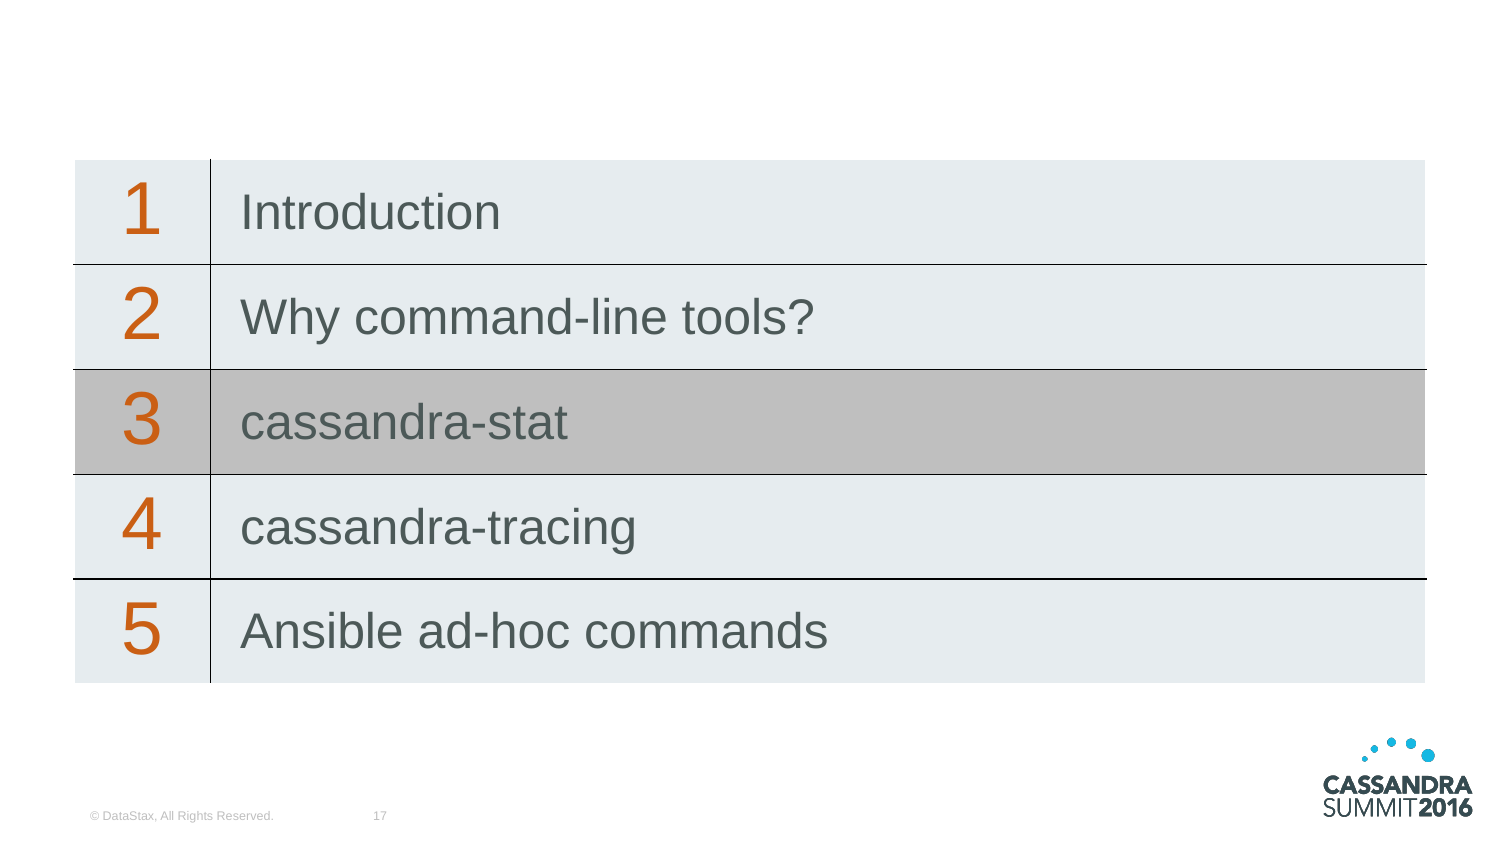

| 1 | Introduction |
| --- | --- |
| 2 | Why command-line tools? |
| 3 | cassandra-stat |
| 4 | cassandra-tracing |
| 5 | Ansible ad-hoc commands |
© DataStax, All Rights Reserved.
17